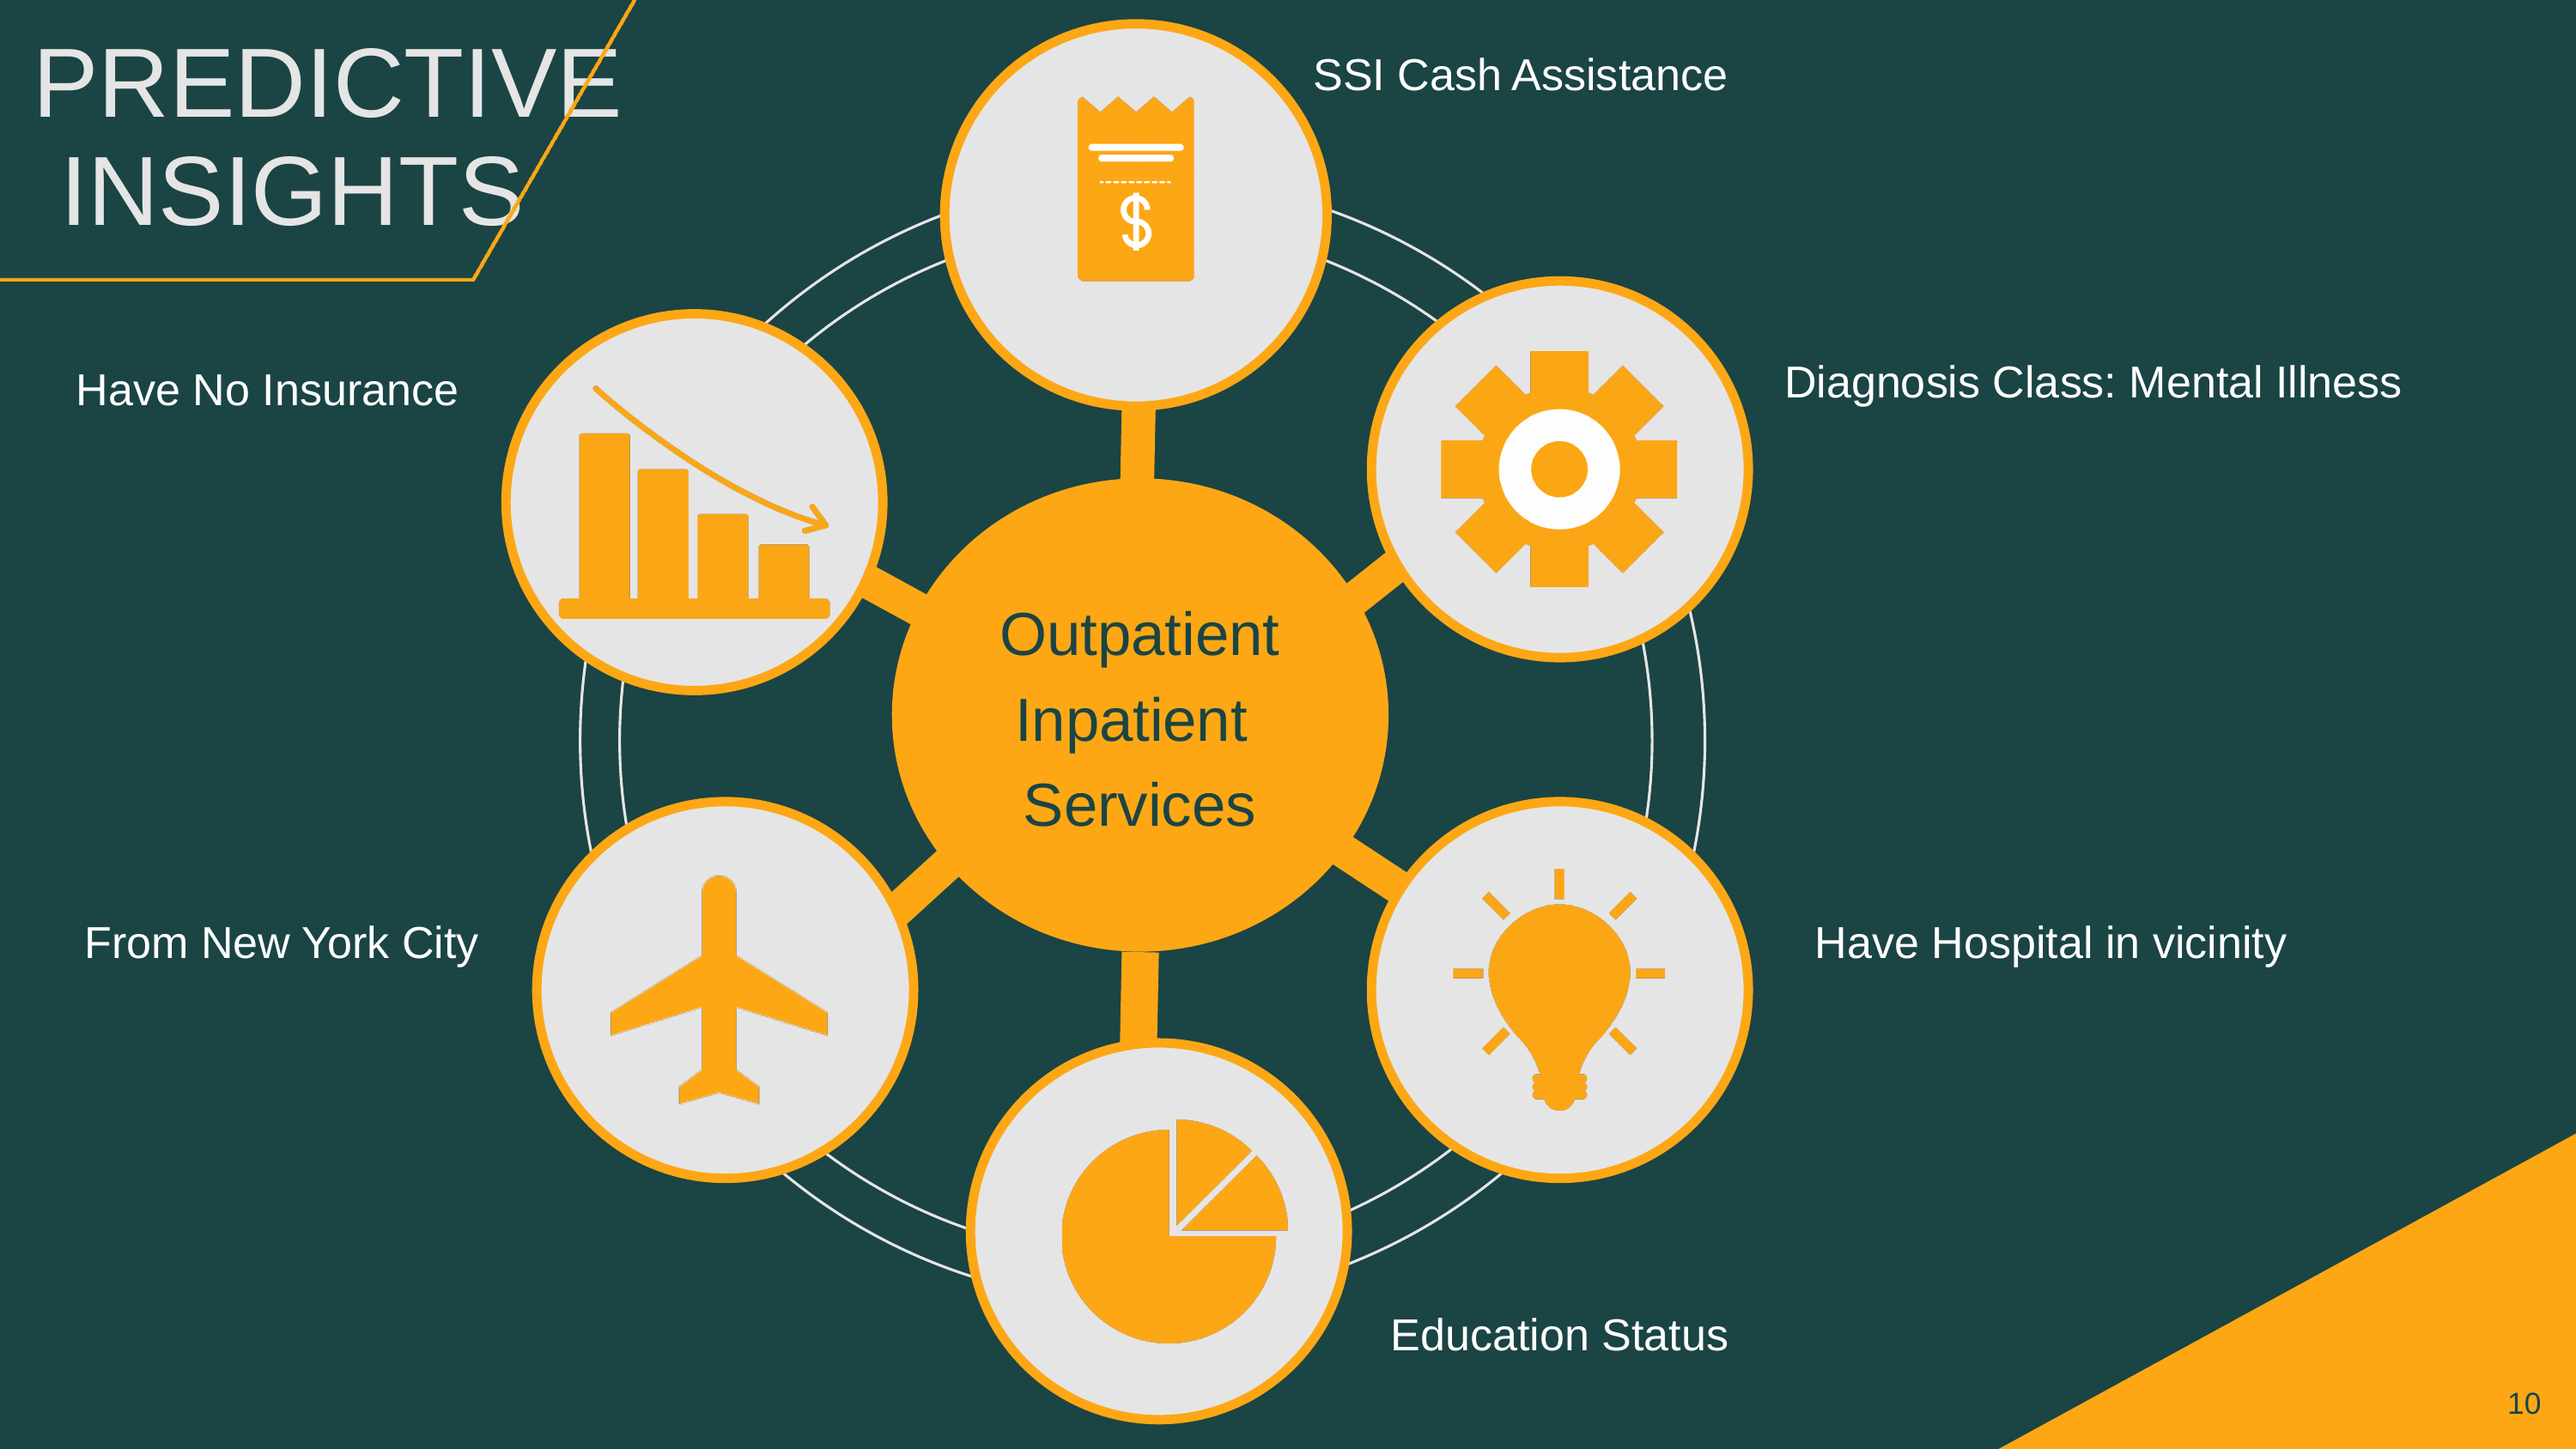

PREDICTIVE
 INSIGHTS

SSI Cash Assistance

Diagnosis Class: Mental Illness

Have No Insurance

Outpatient
Inpatient
Services

From New York City
Have Hospital in vicinity

Education Status

10